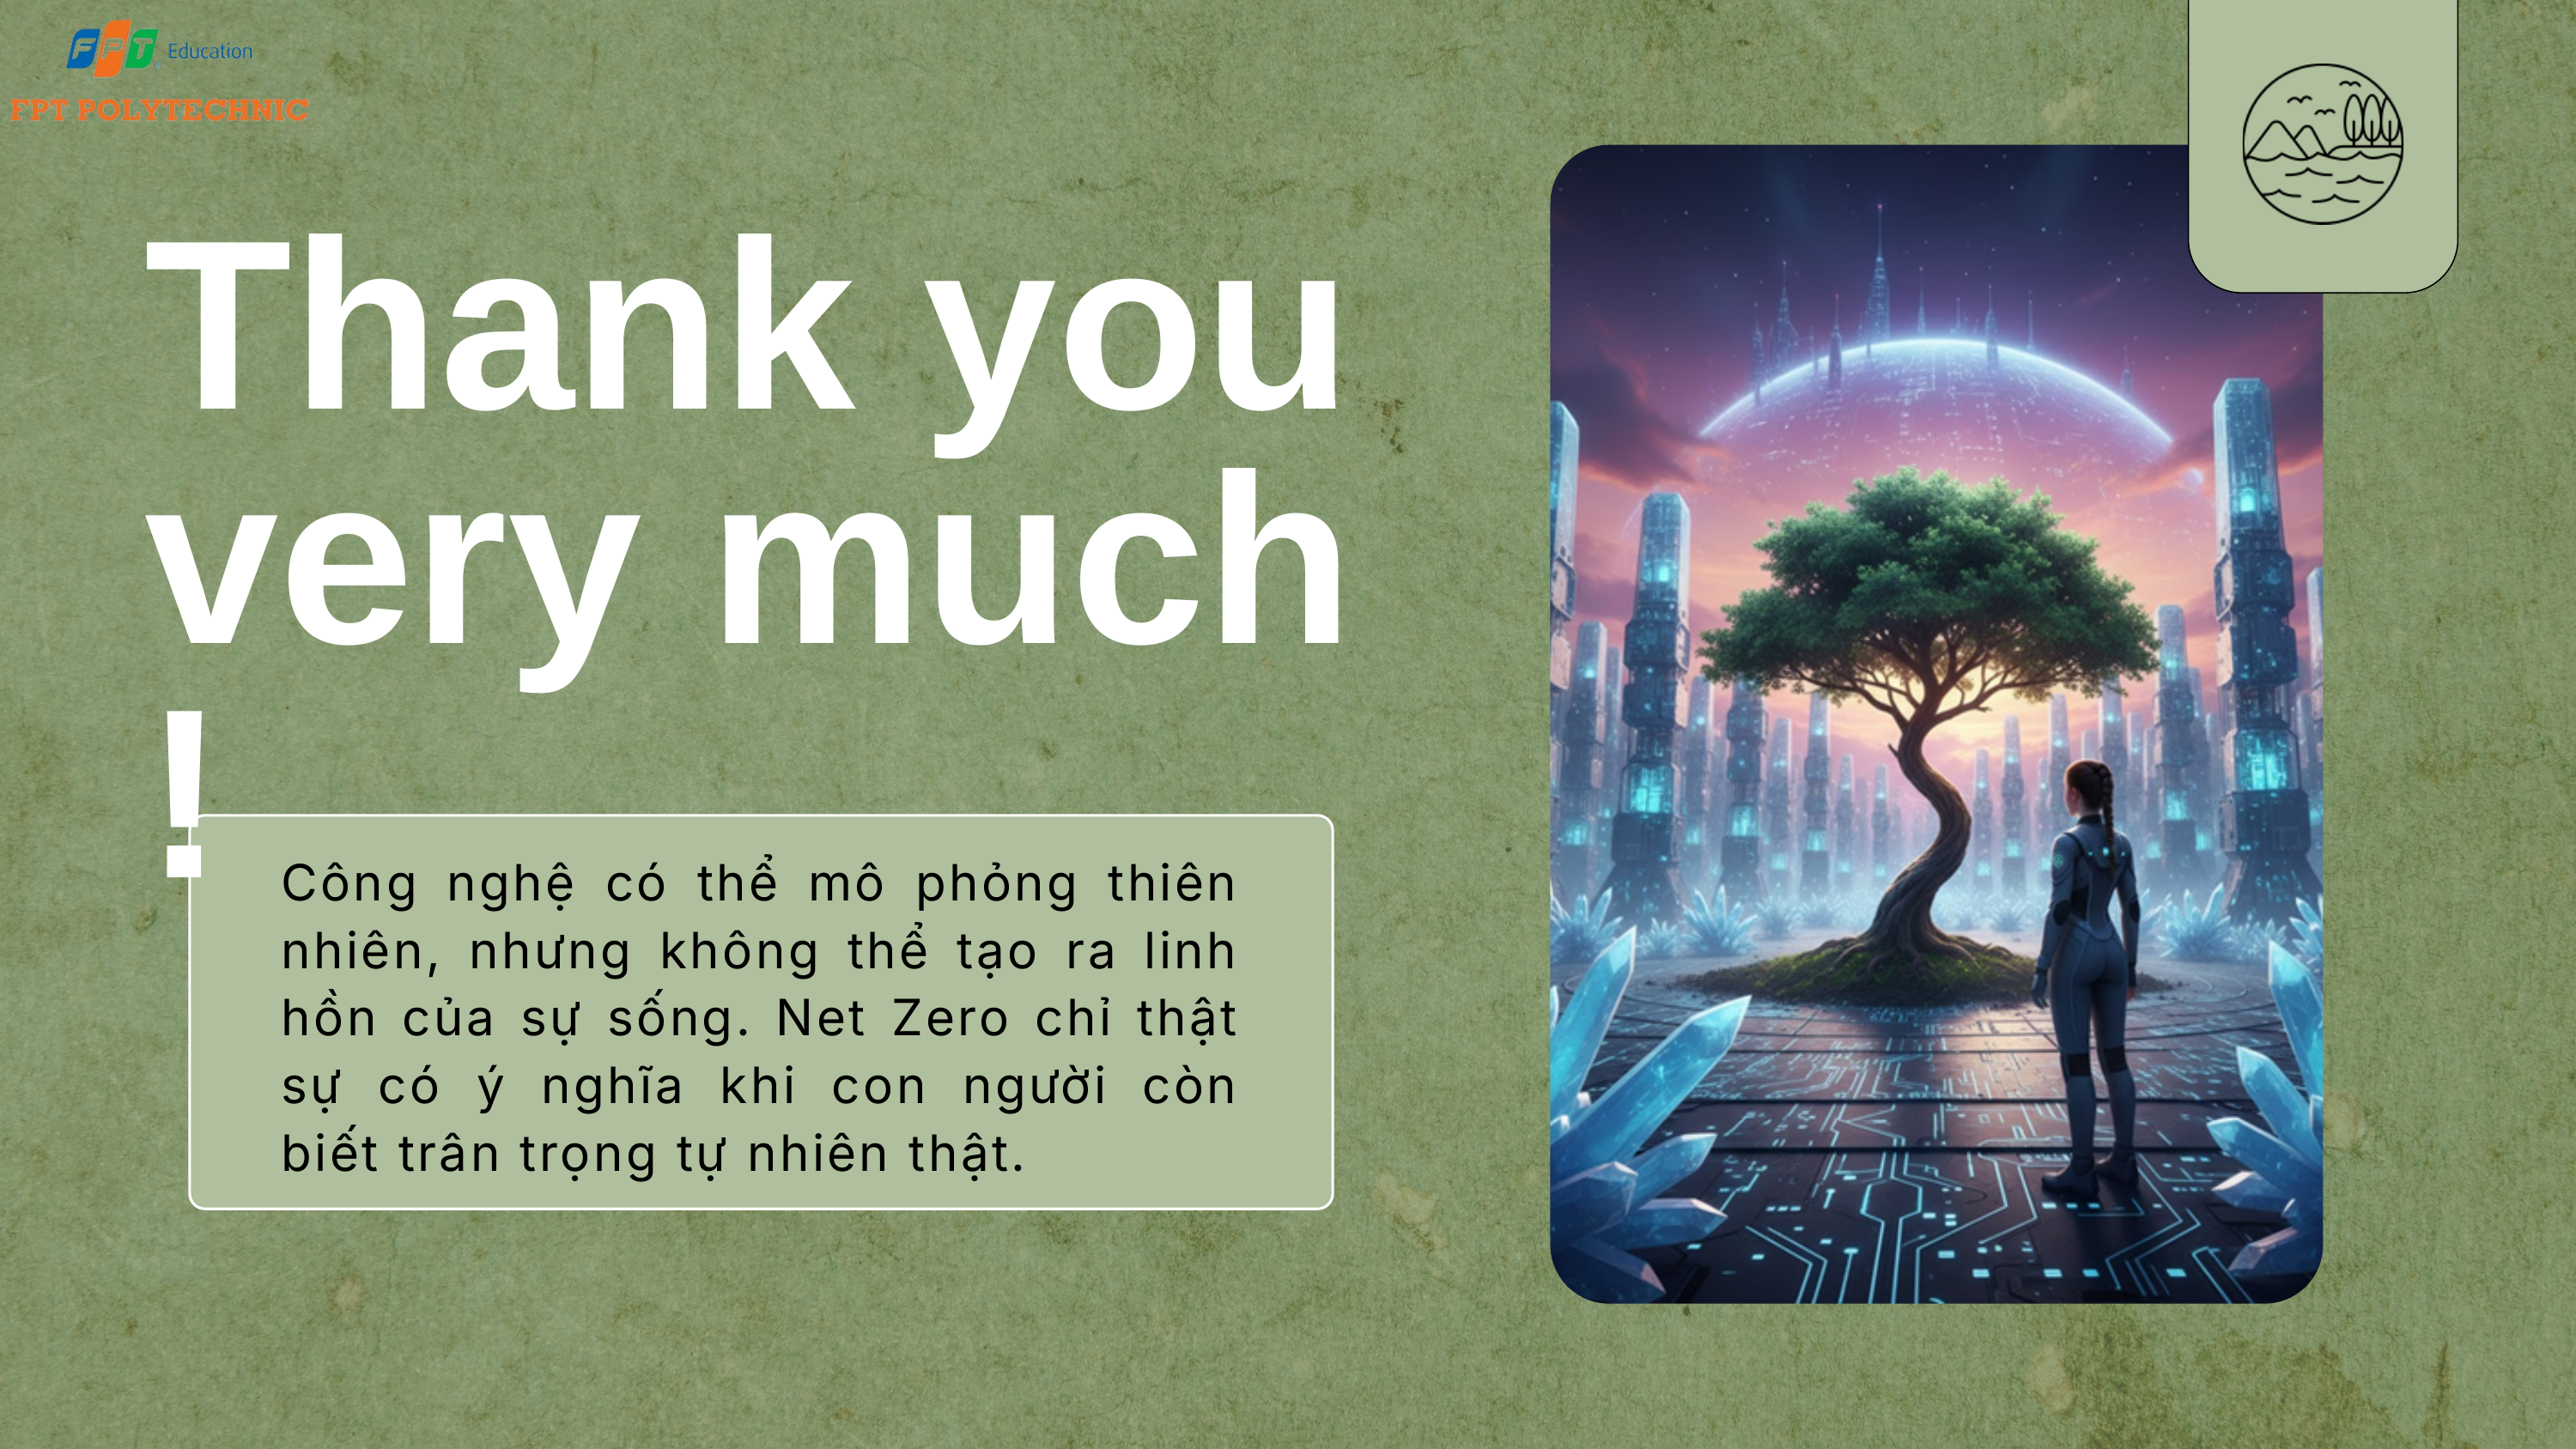

Thank you very much !

Công nghệ có thể mô phỏng thiên nhiên, nhưng không thể tạo ra linh hồn của sự sống. Net Zero chỉ thật sự có ý nghĩa khi con người còn biết trân trọng tự nhiên thật.